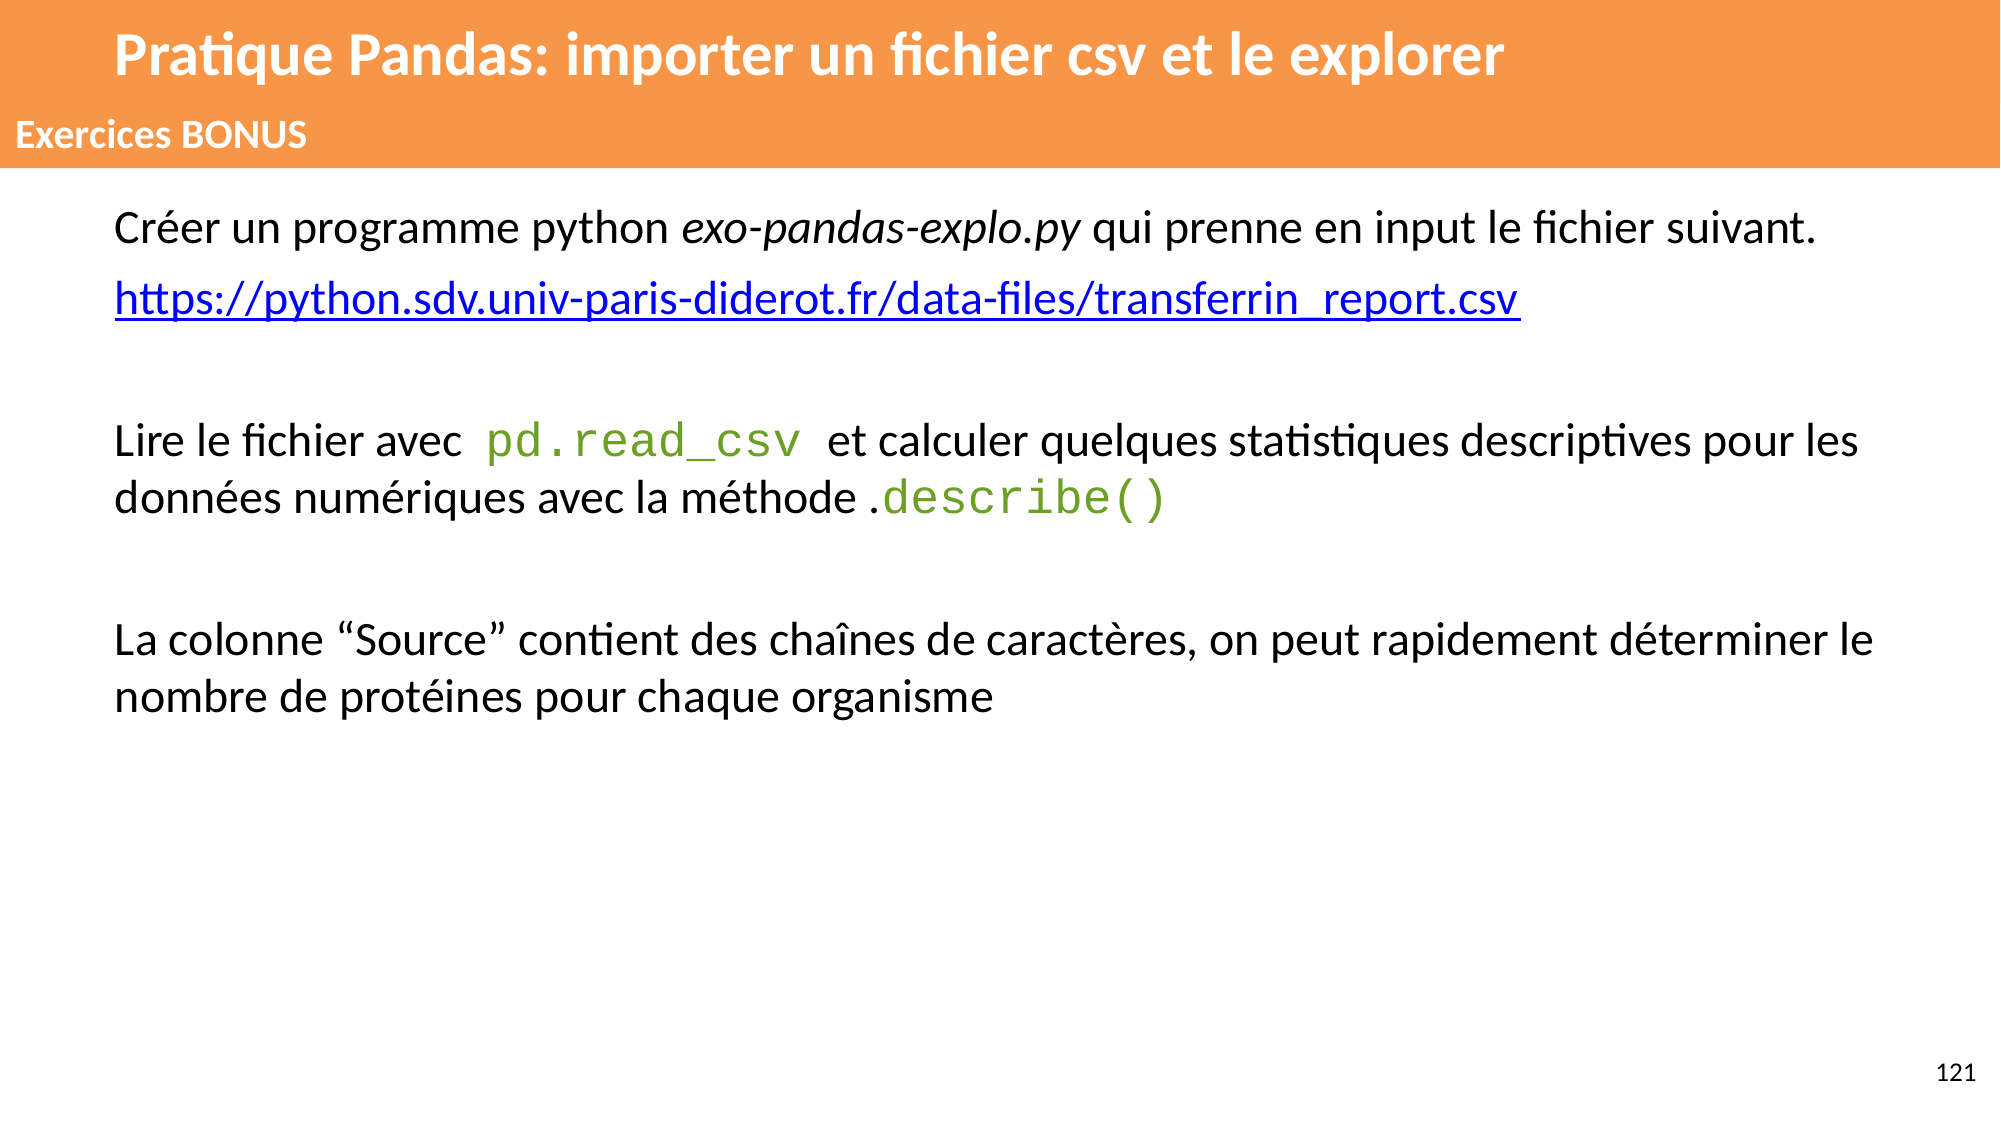

# Pratique Pandas: importer un fichier csv et le explorer
Exercices BONUS
Créer un programme python exo-pandas-explo.py qui prenne en input le fichier suivant.
https://python.sdv.univ-paris-diderot.fr/data-files/transferrin_report.csv

Lire le fichier avec  pd.read_csv et calculer quelques statistiques descriptives pour les données numériques avec la méthode .describe()

La colonne “Source” contient des chaînes de caractères, on peut rapidement déterminer le nombre de protéines pour chaque organisme

121